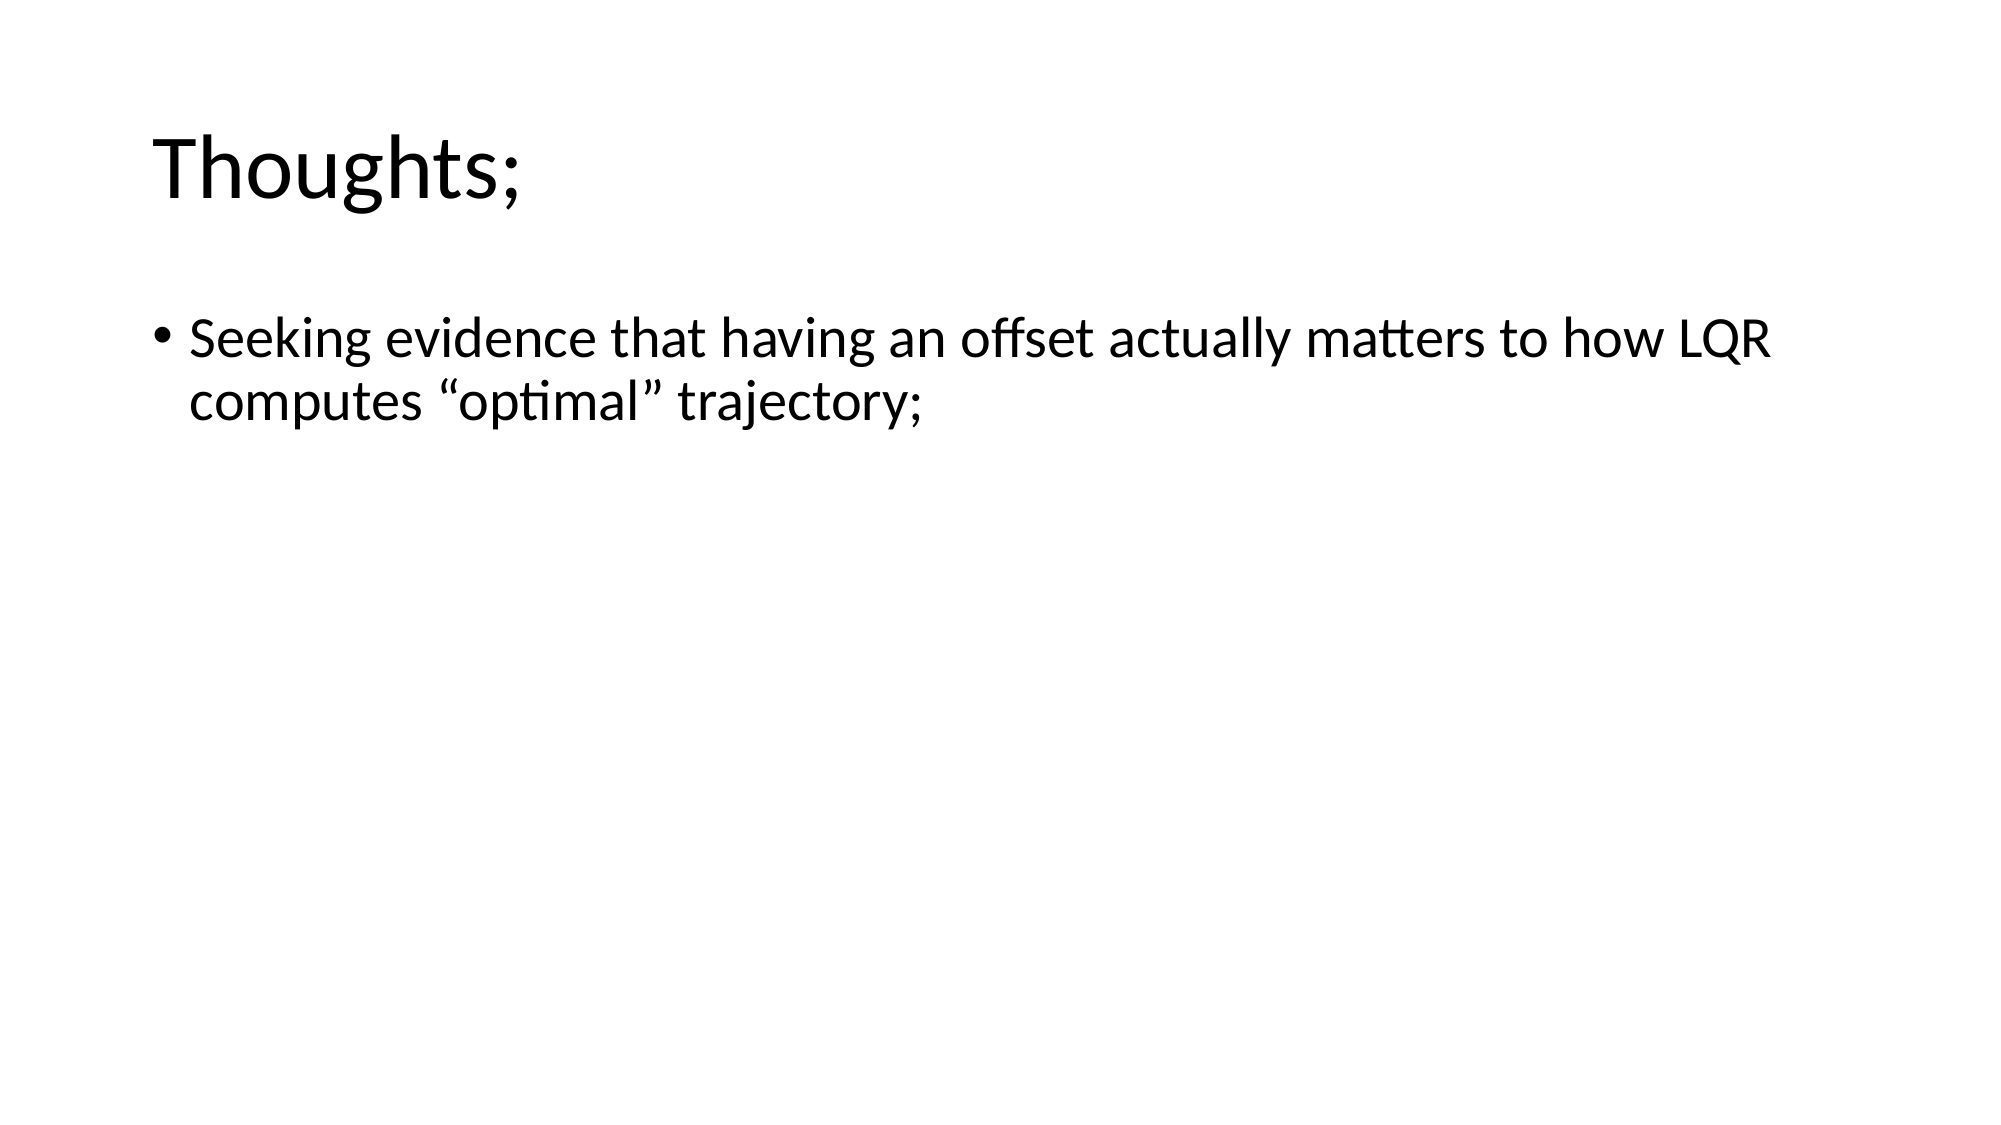

# Thoughts;
Seeking evidence that having an offset actually matters to how LQR computes “optimal” trajectory;